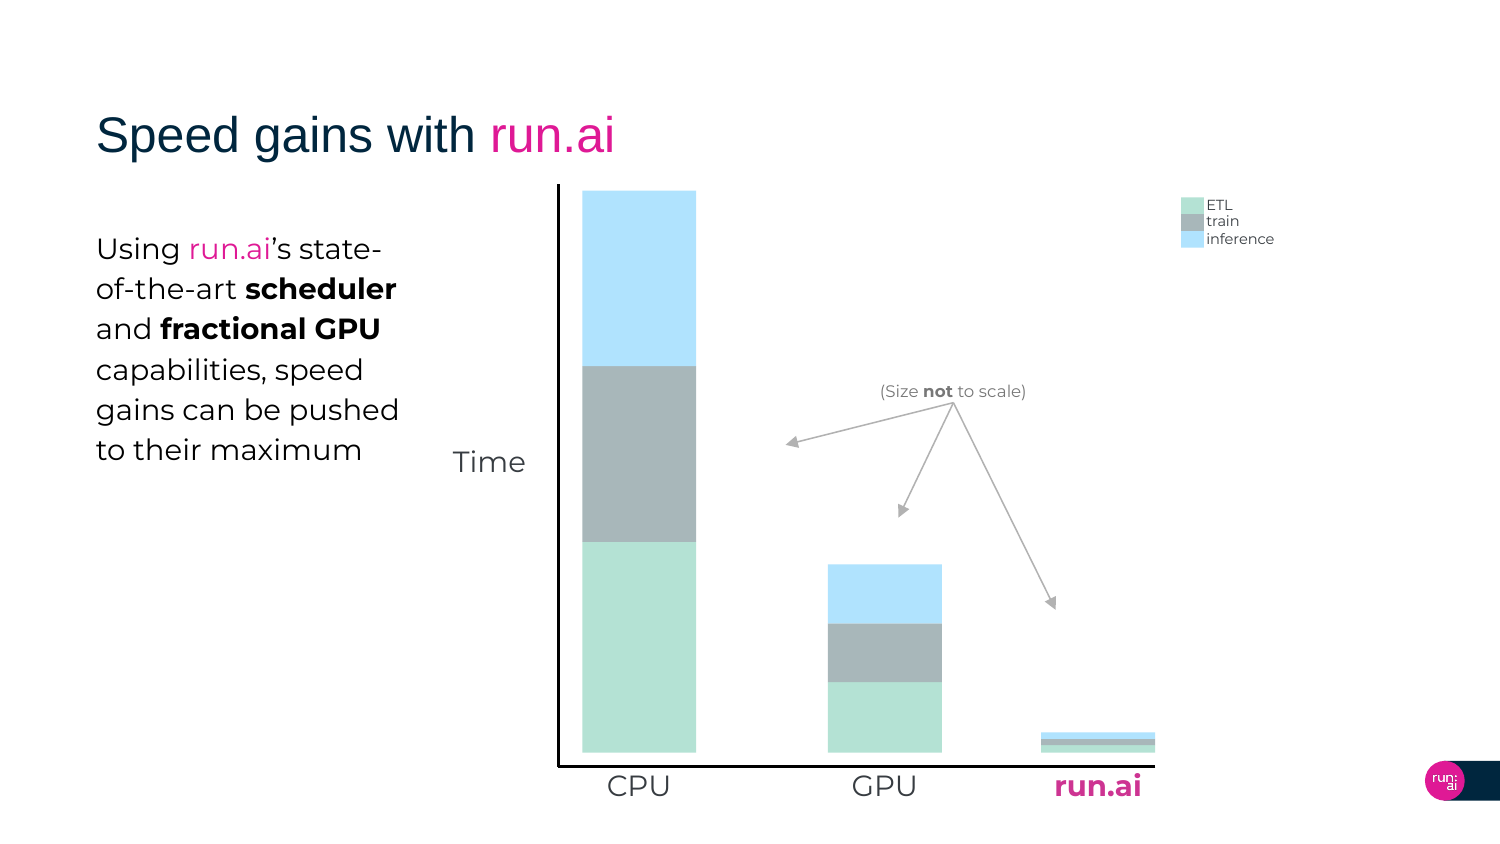

# Speed gains with run.ai

ETL

train

inference

Using run.ai’s state-of-the-art scheduler and fractional GPU capabilities, speed gains can be pushed to their maximum

(Size not to scale)
Time

CPU
GPU
run.ai